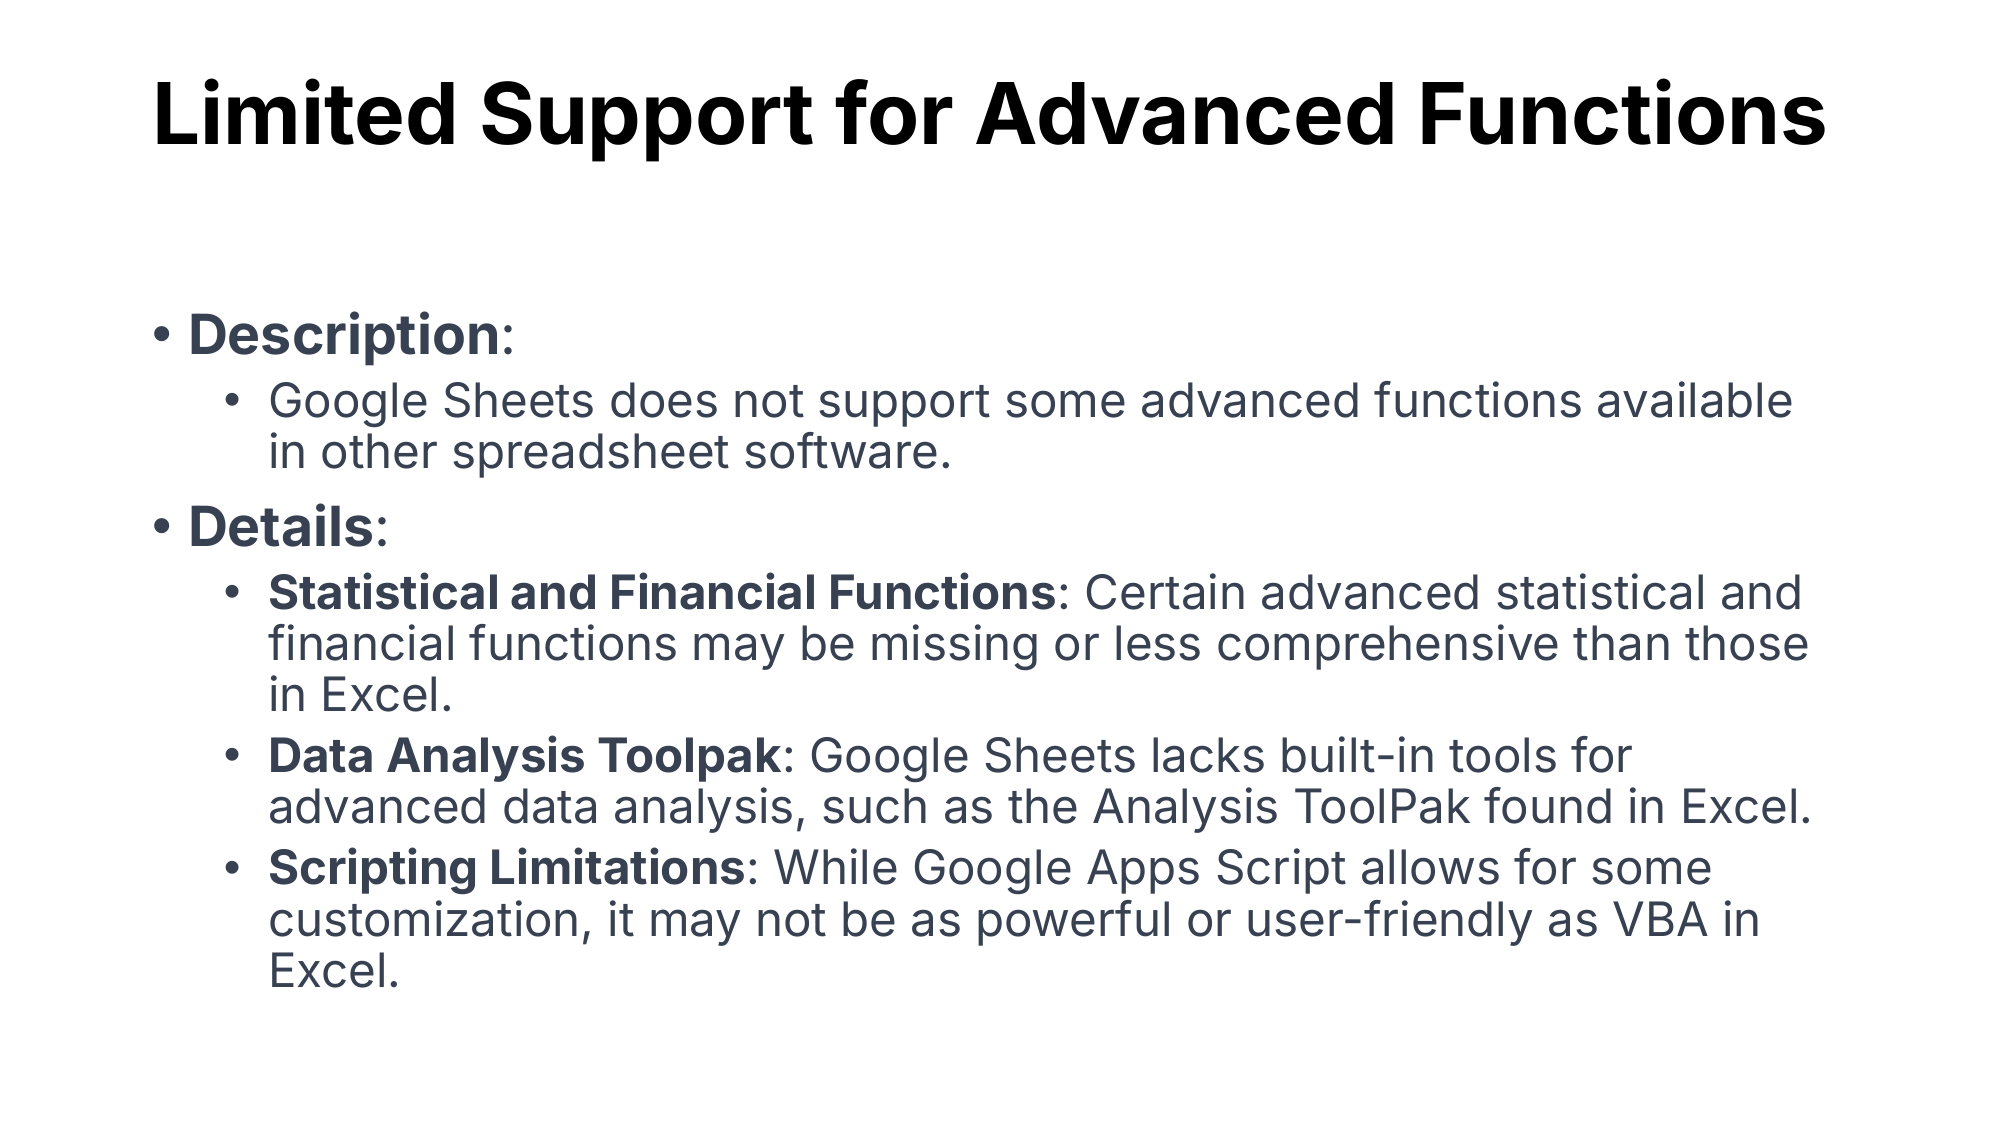

# Limited Support for Advanced Functions
Description:
Google Sheets does not support some advanced functions available in other spreadsheet software.
Details:
Statistical and Financial Functions: Certain advanced statistical and financial functions may be missing or less comprehensive than those in Excel.
Data Analysis Toolpak: Google Sheets lacks built-in tools for advanced data analysis, such as the Analysis ToolPak found in Excel.
Scripting Limitations: While Google Apps Script allows for some customization, it may not be as powerful or user-friendly as VBA in Excel.